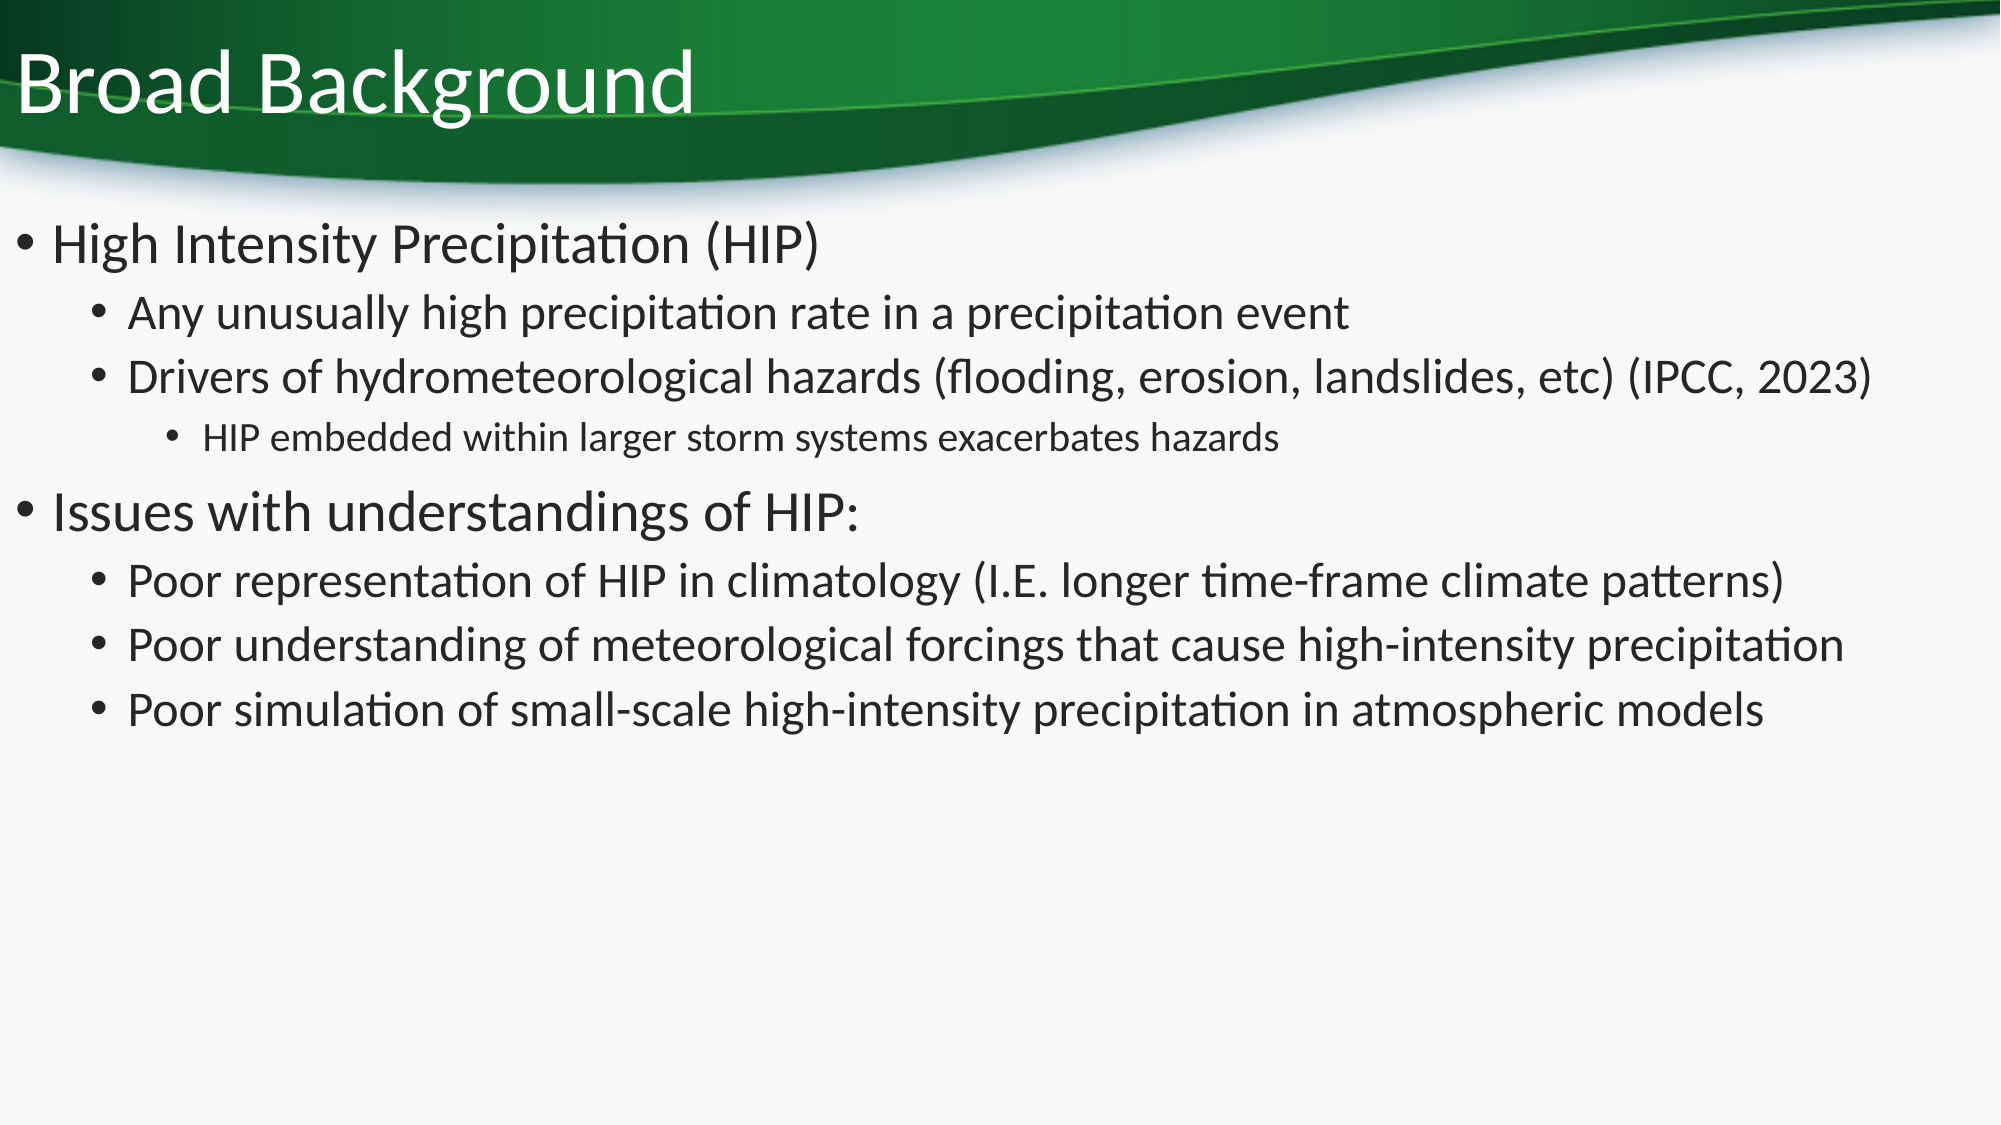

# Broad Background
High Intensity Precipitation (HIP)
Any unusually high precipitation rate in a precipitation event
Drivers of hydrometeorological hazards (flooding, erosion, landslides, etc) (IPCC, 2023)
HIP embedded within larger storm systems exacerbates hazards
Issues with understandings of HIP:
Poor representation of HIP in climatology (I.E. longer time-frame climate patterns)
Poor understanding of meteorological forcings that cause high-intensity precipitation
Poor simulation of small-scale high-intensity precipitation in atmospheric models